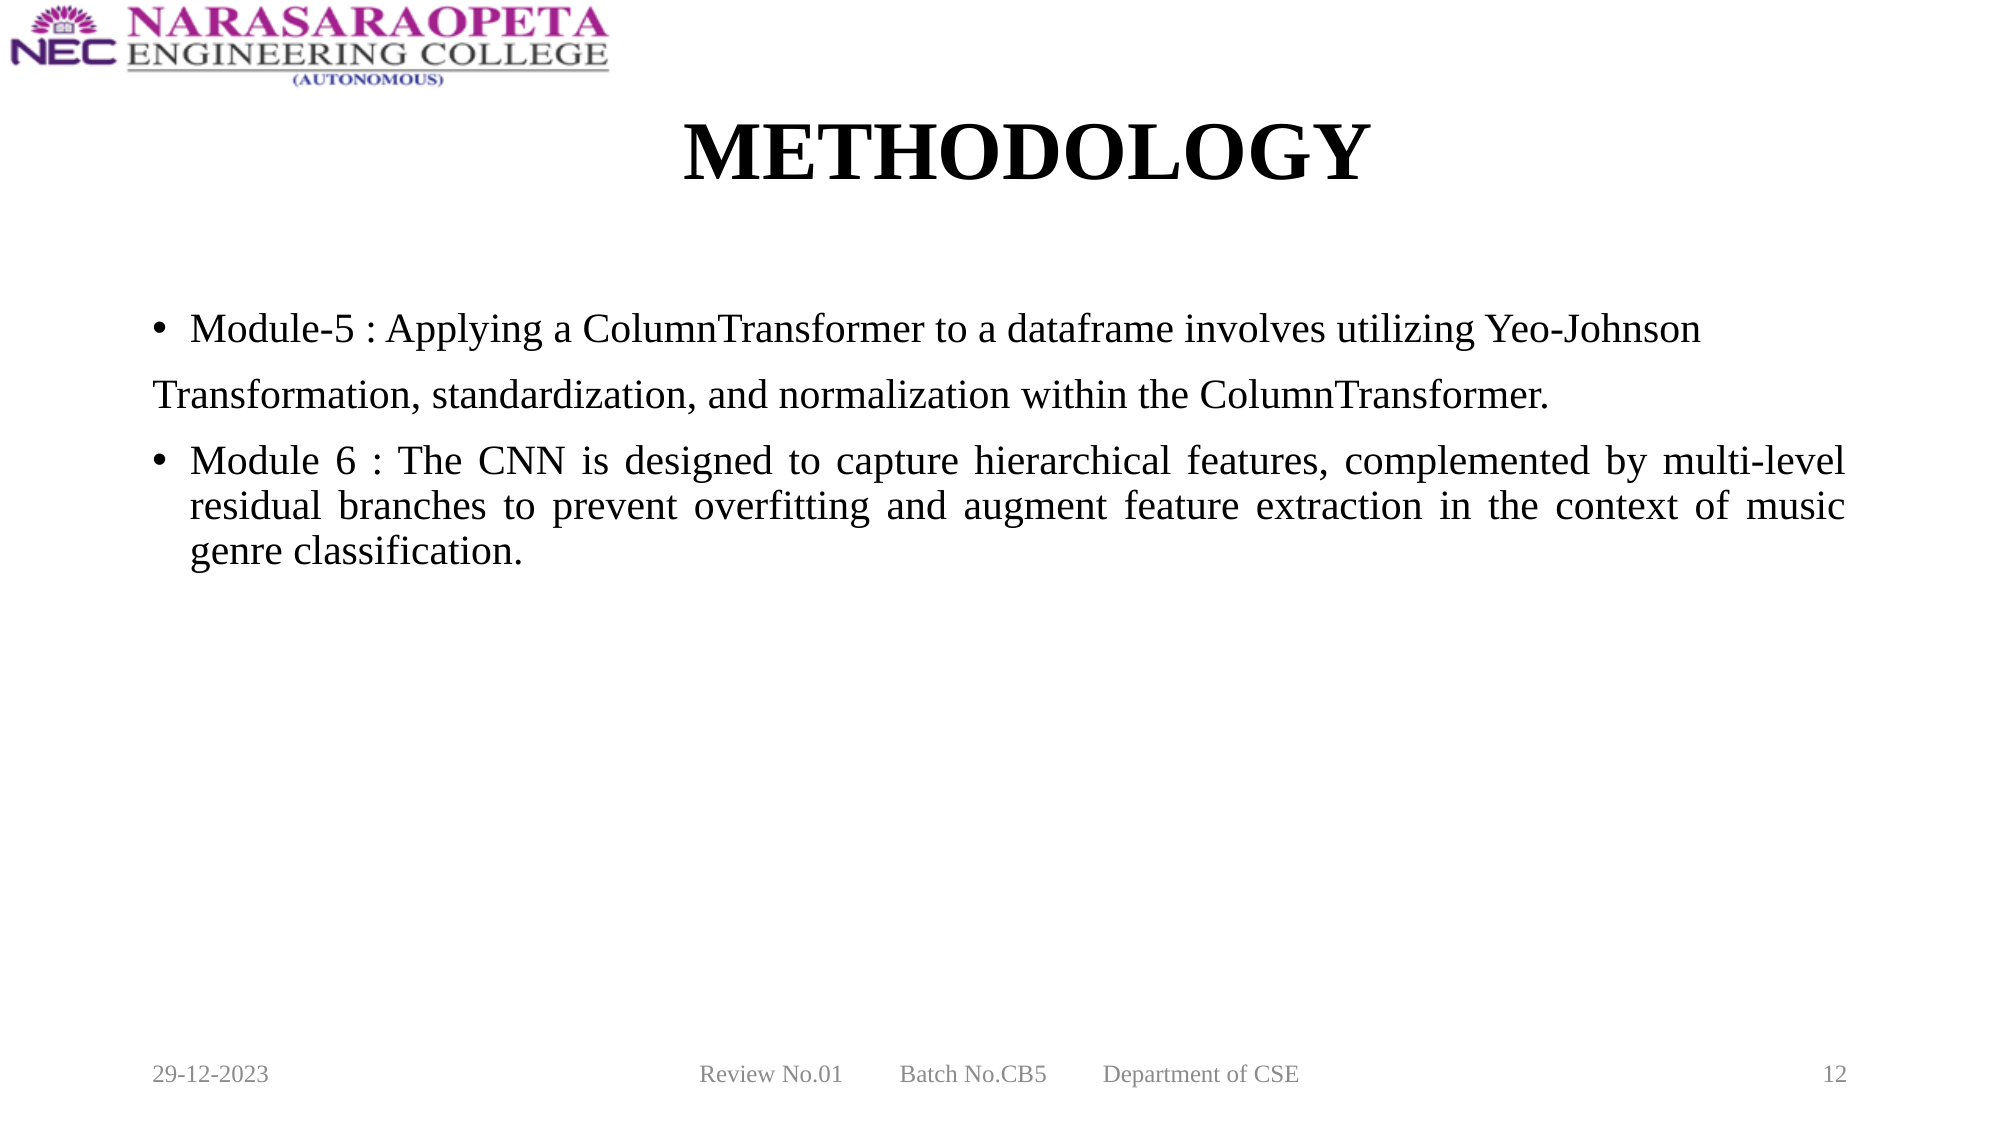

# METHODOLOGY
Module-5 : Applying a ColumnTransformer to a dataframe involves utilizing Yeo-Johnson
Transformation, standardization, and normalization within the ColumnTransformer.
Module 6 : The CNN is designed to capture hierarchical features, complemented by multi-level residual branches to prevent overfitting and augment feature extraction in the context of music genre classification.

29-12-2023
Review No.01         Batch No.CB5         Department of CSE
12